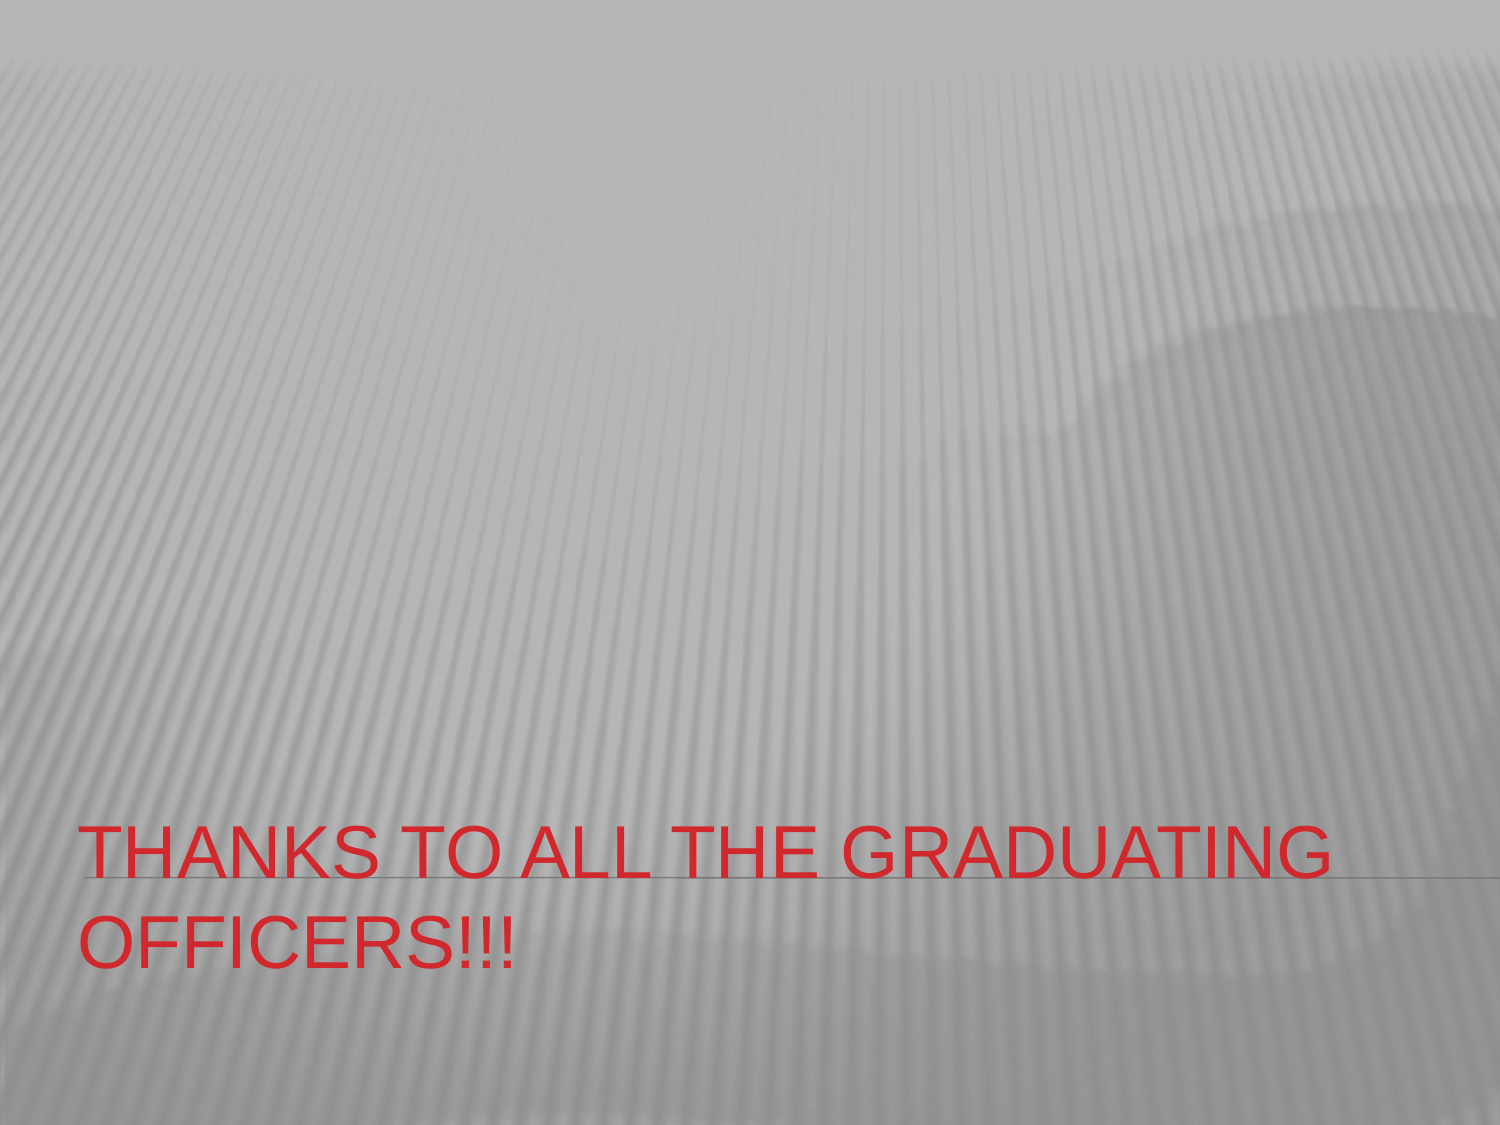

# Thanks to all the graduating officers!!!